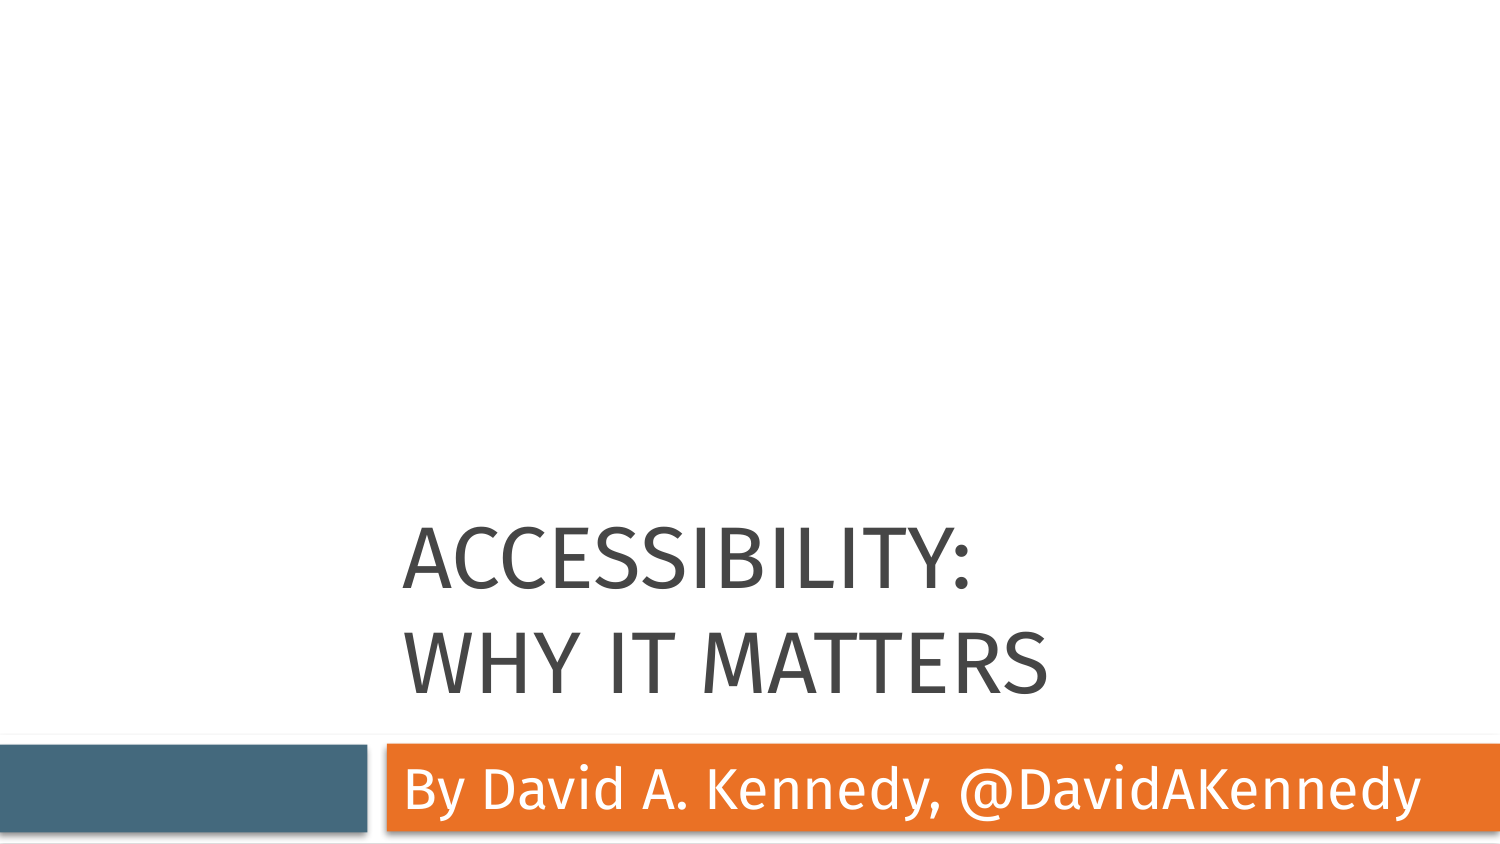

# Accessibility: Why it matters
By David A. Kennedy, @DavidAKennedy